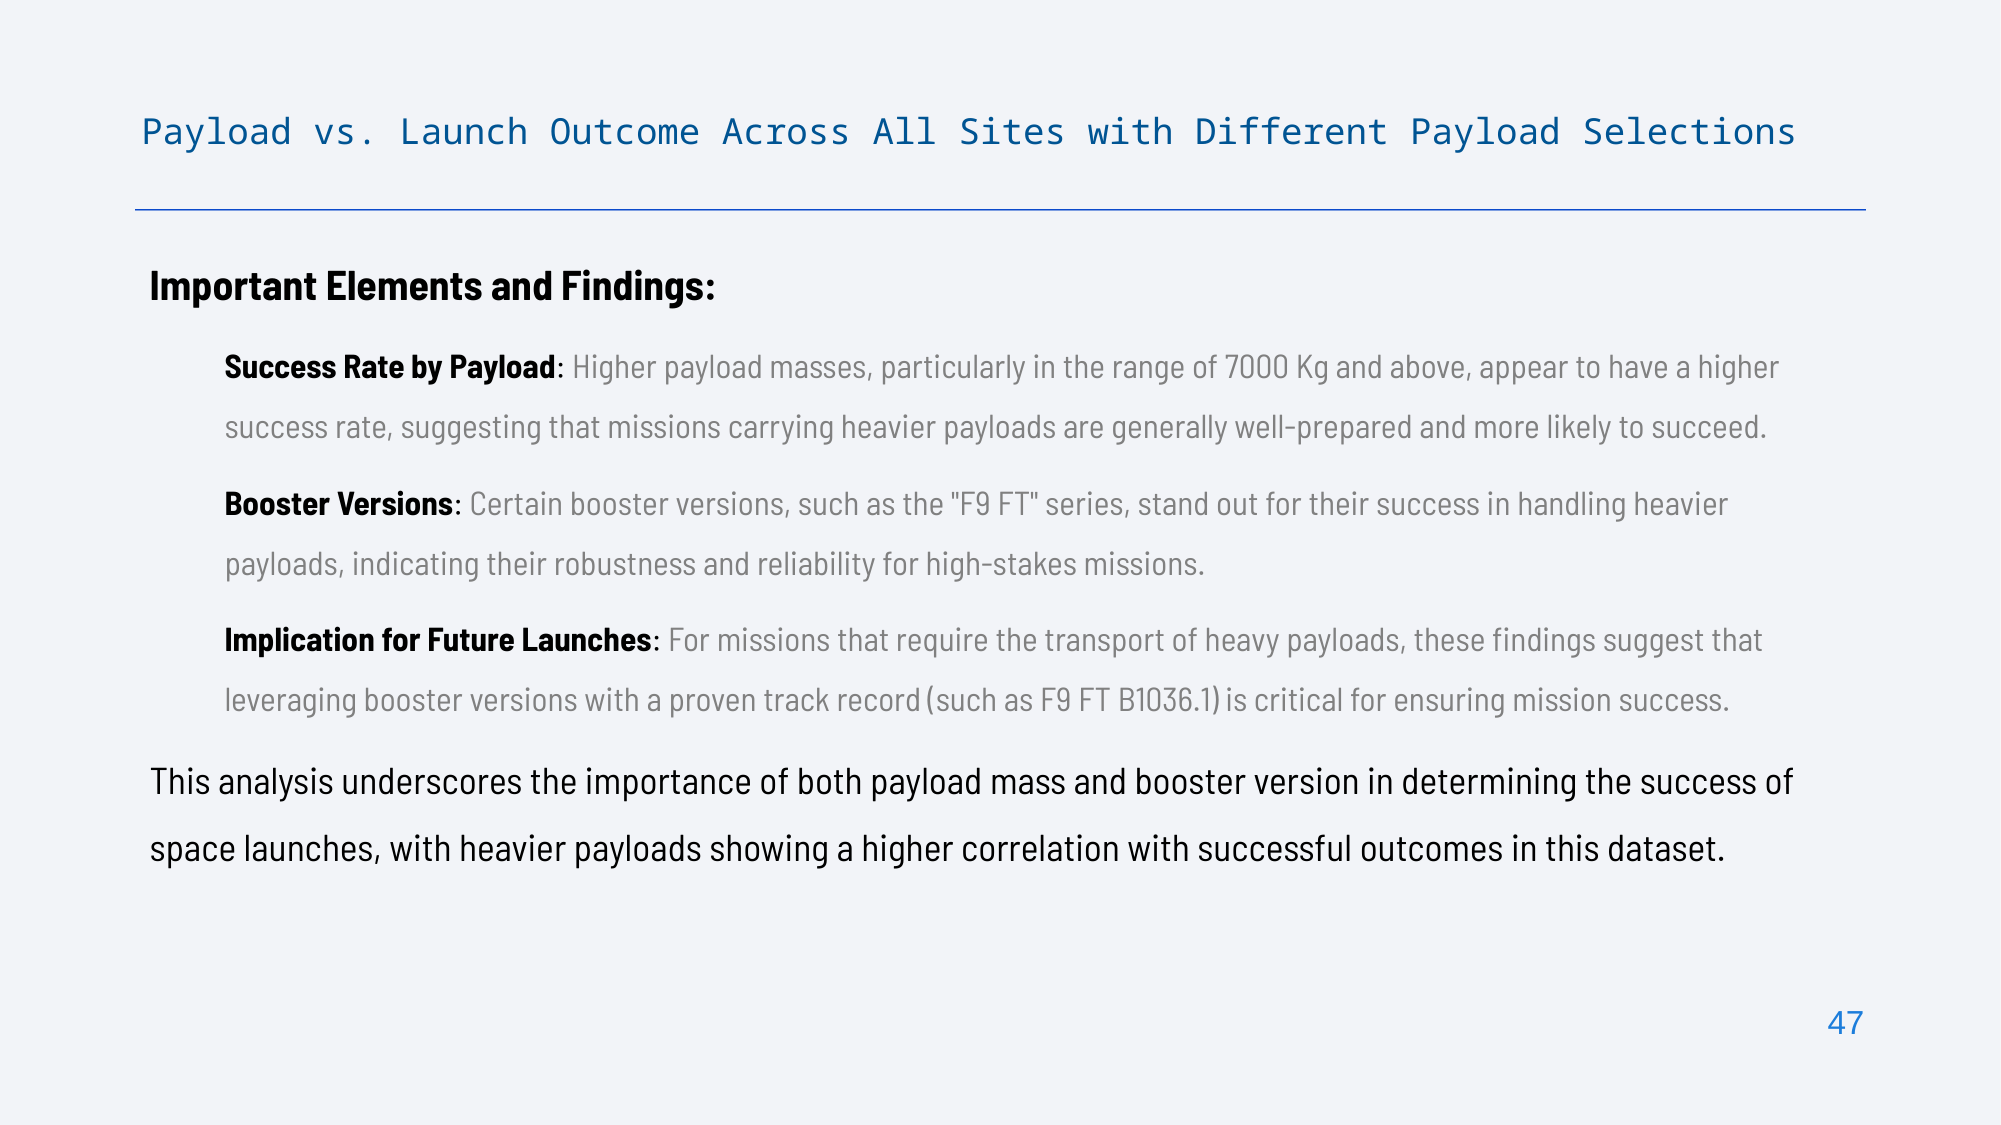

Payload vs. Launch Outcome Across All Sites with Different Payload Selections
Important Elements and Findings:
Success Rate by Payload: Higher payload masses, particularly in the range of 7000 Kg and above, appear to have a higher success rate, suggesting that missions carrying heavier payloads are generally well-prepared and more likely to succeed.
Booster Versions: Certain booster versions, such as the "F9 FT" series, stand out for their success in handling heavier payloads, indicating their robustness and reliability for high-stakes missions.
Implication for Future Launches: For missions that require the transport of heavy payloads, these findings suggest that leveraging booster versions with a proven track record (such as F9 FT B1036.1) is critical for ensuring mission success.
This analysis underscores the importance of both payload mass and booster version in determining the success of space launches, with heavier payloads showing a higher correlation with successful outcomes in this dataset.
47